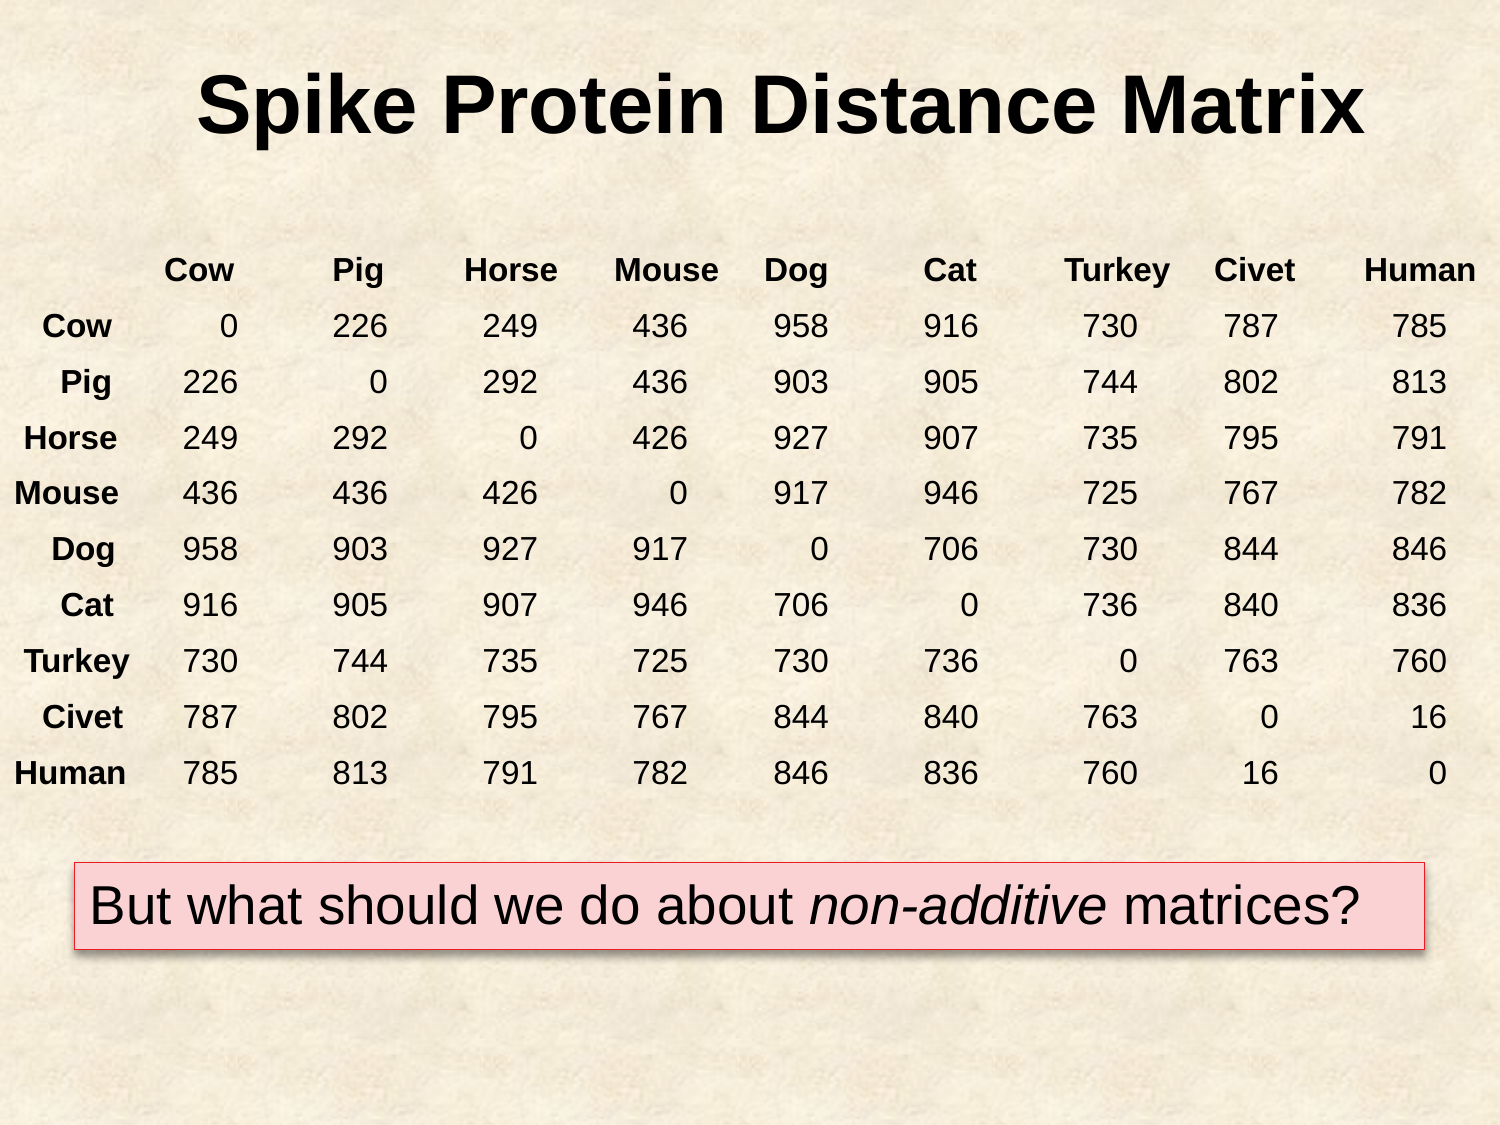

Spike Protein Distance Matrix
	Cow	  Pig	Horse	Mouse	Dog	 Cat	Turkey	Civet	Human
   Cow	      0	  226	  249	  436	 958	 916	  730	 787	   785
     Pig	  226	      0	  292	  436	 903	 905	  744	 802	   813
 Horse	  249	  292	      0	  426	 927	 907	  735	 795	   791
Mouse	  436	  436	  426	      0	 917	 946	  725	 767	   782
    Dog	  958	  903	  927	  917	     0	 706	  730	 844	   846
     Cat	  916	  905	  907	  946	 706	     0	  736	 840 	   836
 Turkey	  730	  744	  735	  725	 730	 736	      0	 763	   760
   Civet	  787	  802	  795	  767	 844	 840	  763	     0	     16
Human	  785	  813	  791	  782	 846	 836	  760	   16	       0
But what should we do about non-additive matrices?